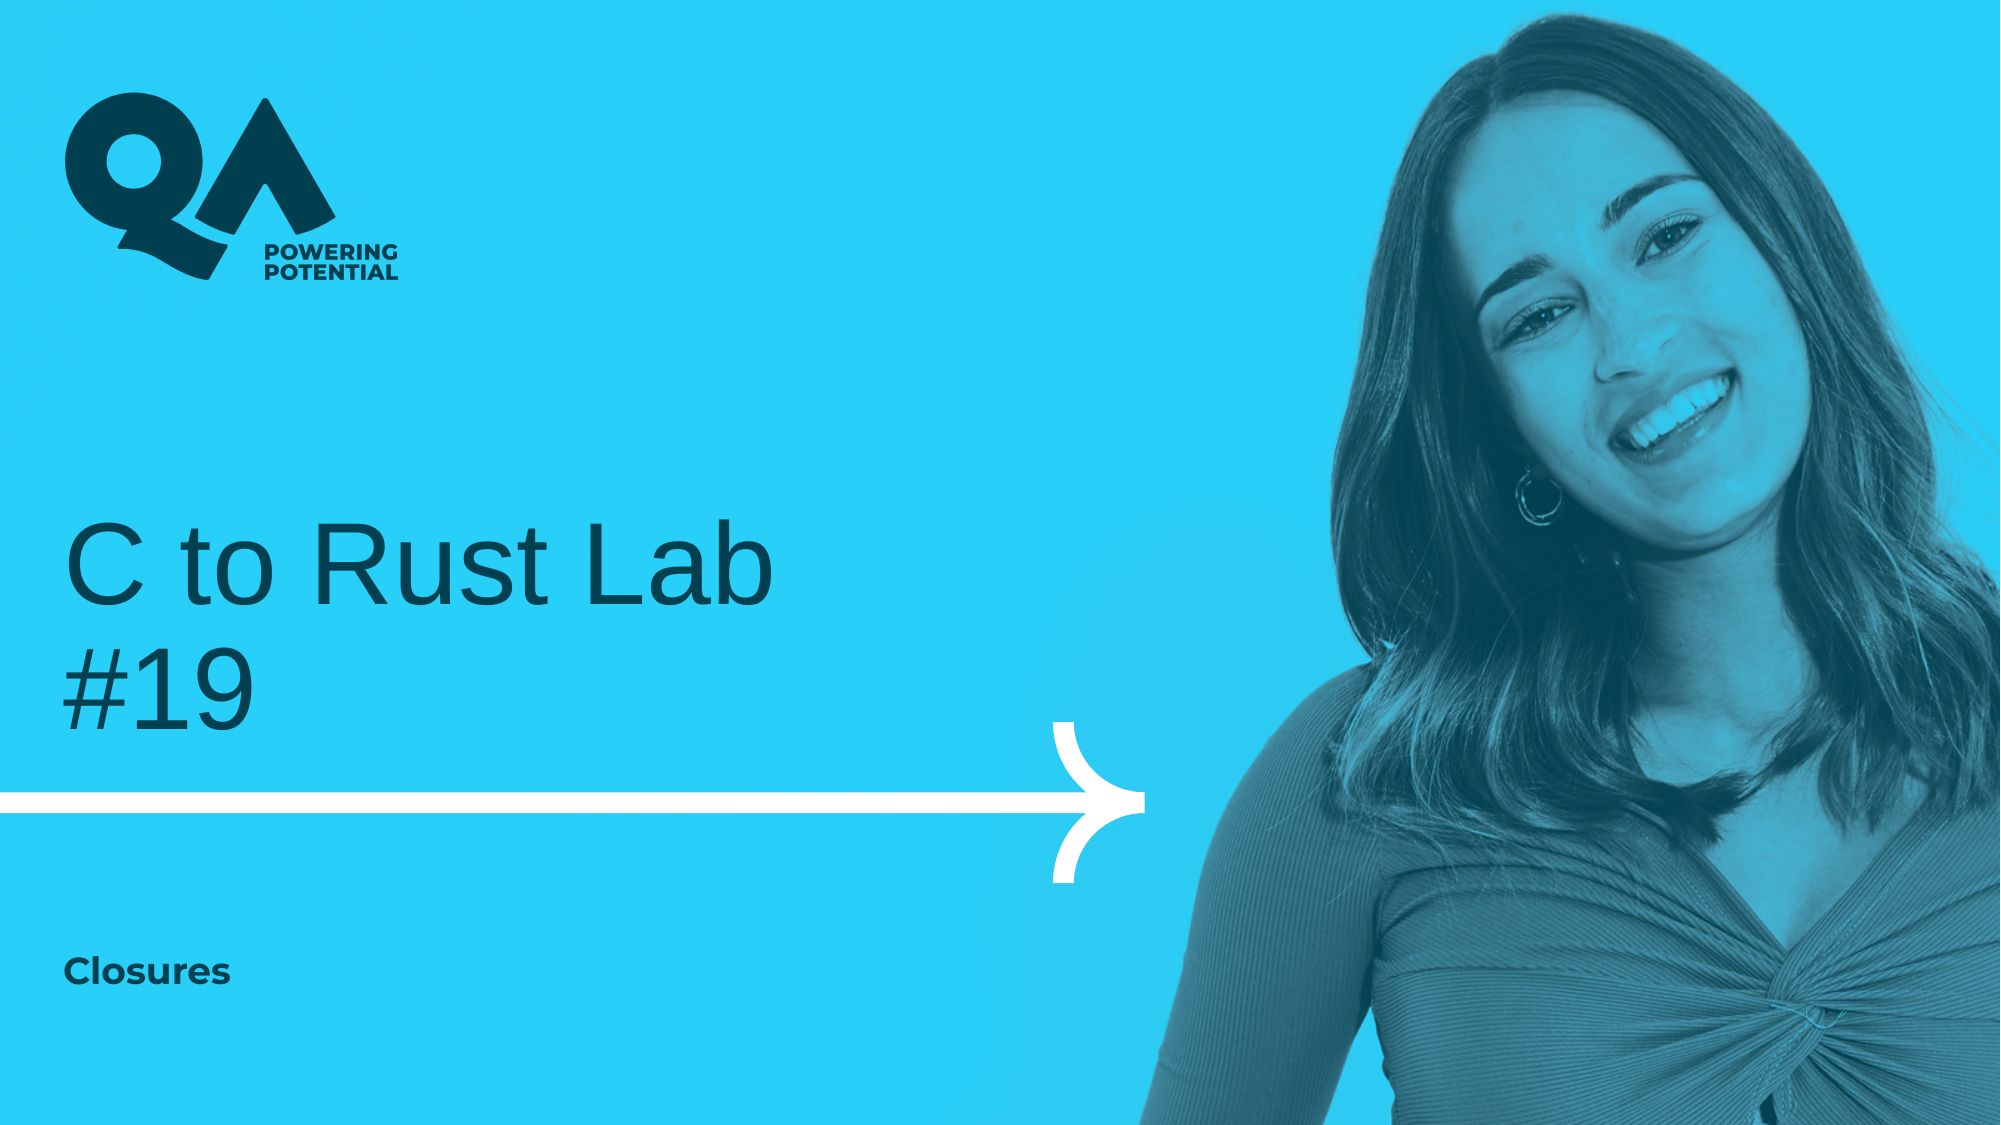

# C to Rust Lab #19
Closures